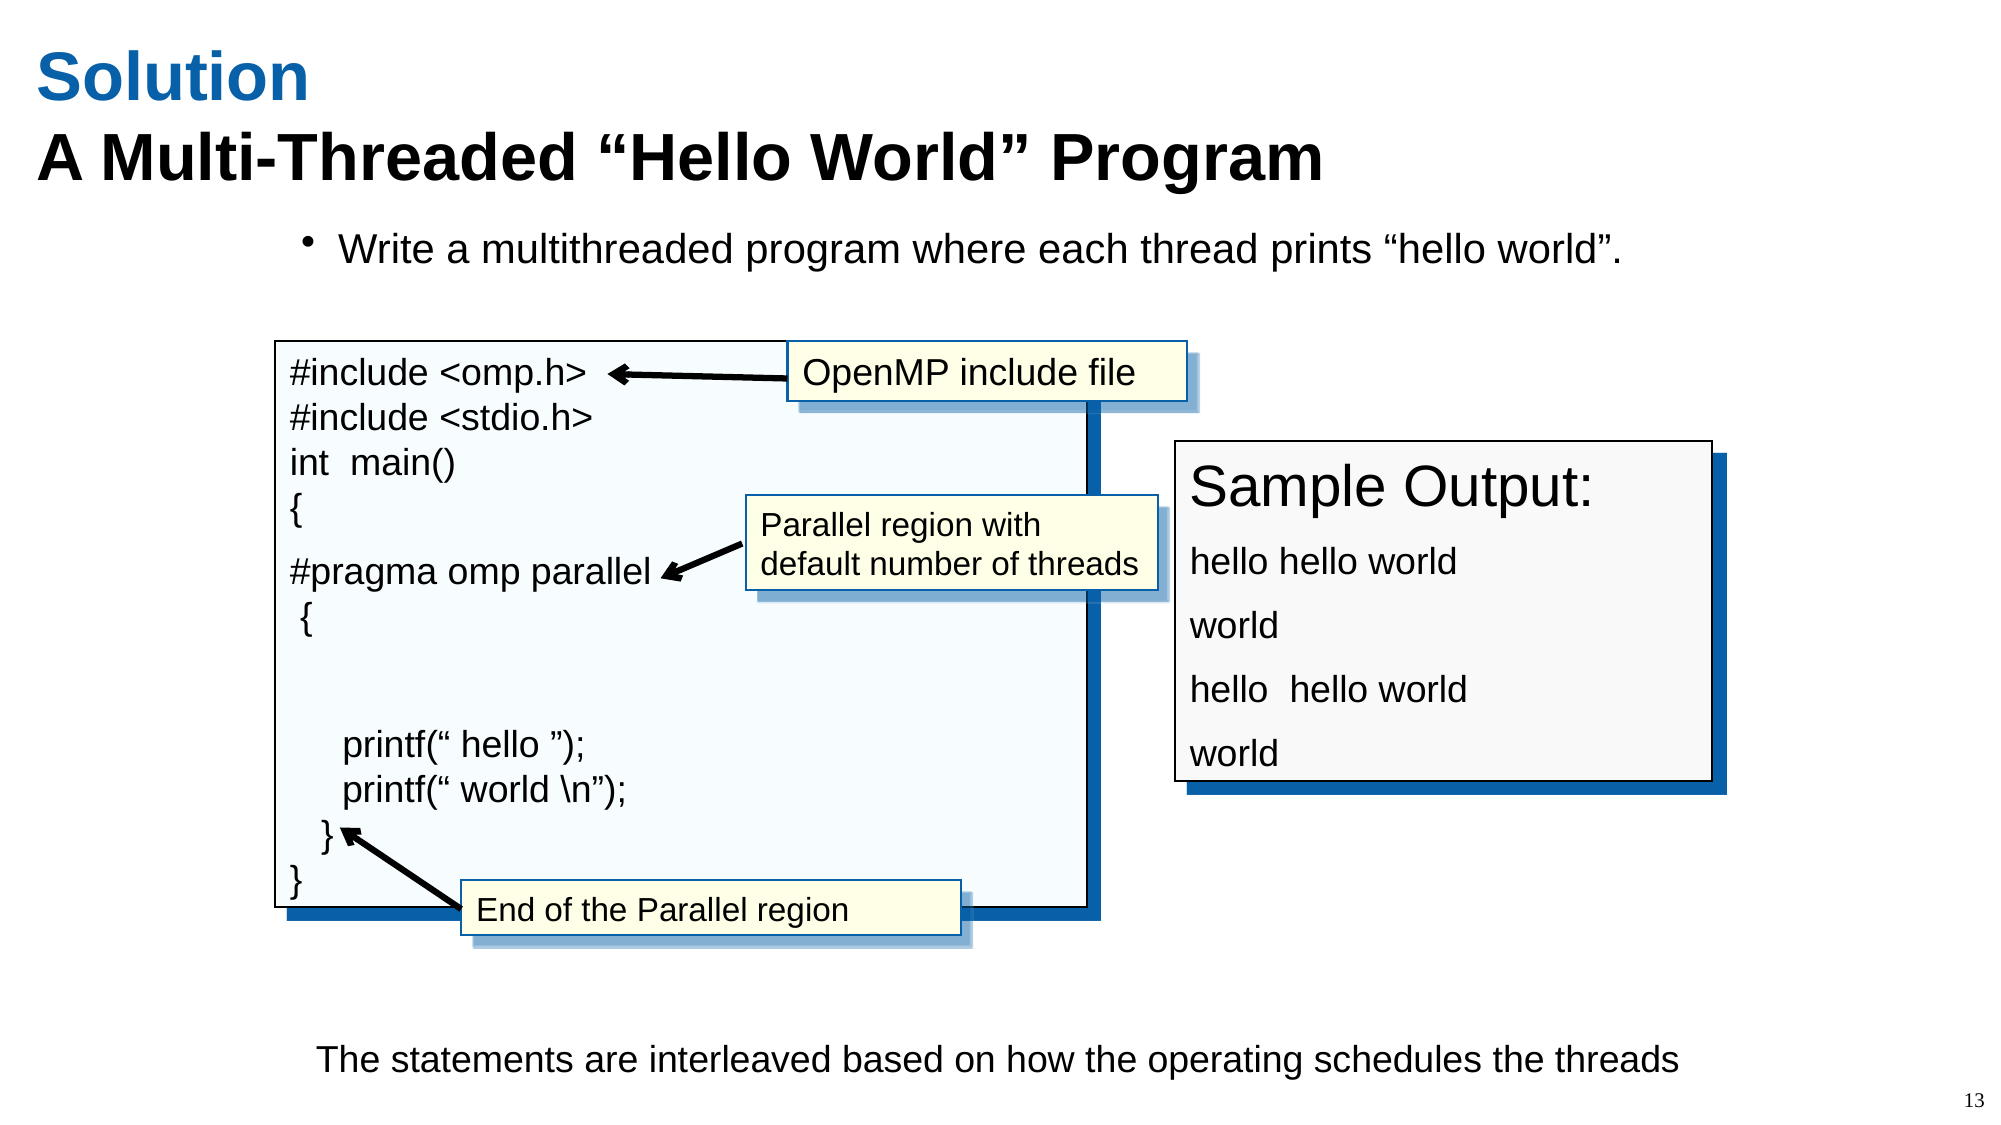

# Solution A Multi-Threaded “Hello World” Program
Write a multithreaded program where each thread prints “hello world”.
#include <omp.h>
#include <stdio.h>
int  main()
{
#pragma omp parallel
 {

     printf(“ hello ”);
     printf(“ world \n”);
   }
}
OpenMP include file

Sample Output:
hello hello world
world
hello  hello world
world
Parallel region with default number of threads

End of the Parallel region
The statements are interleaved based on how the operating schedules the threads
13